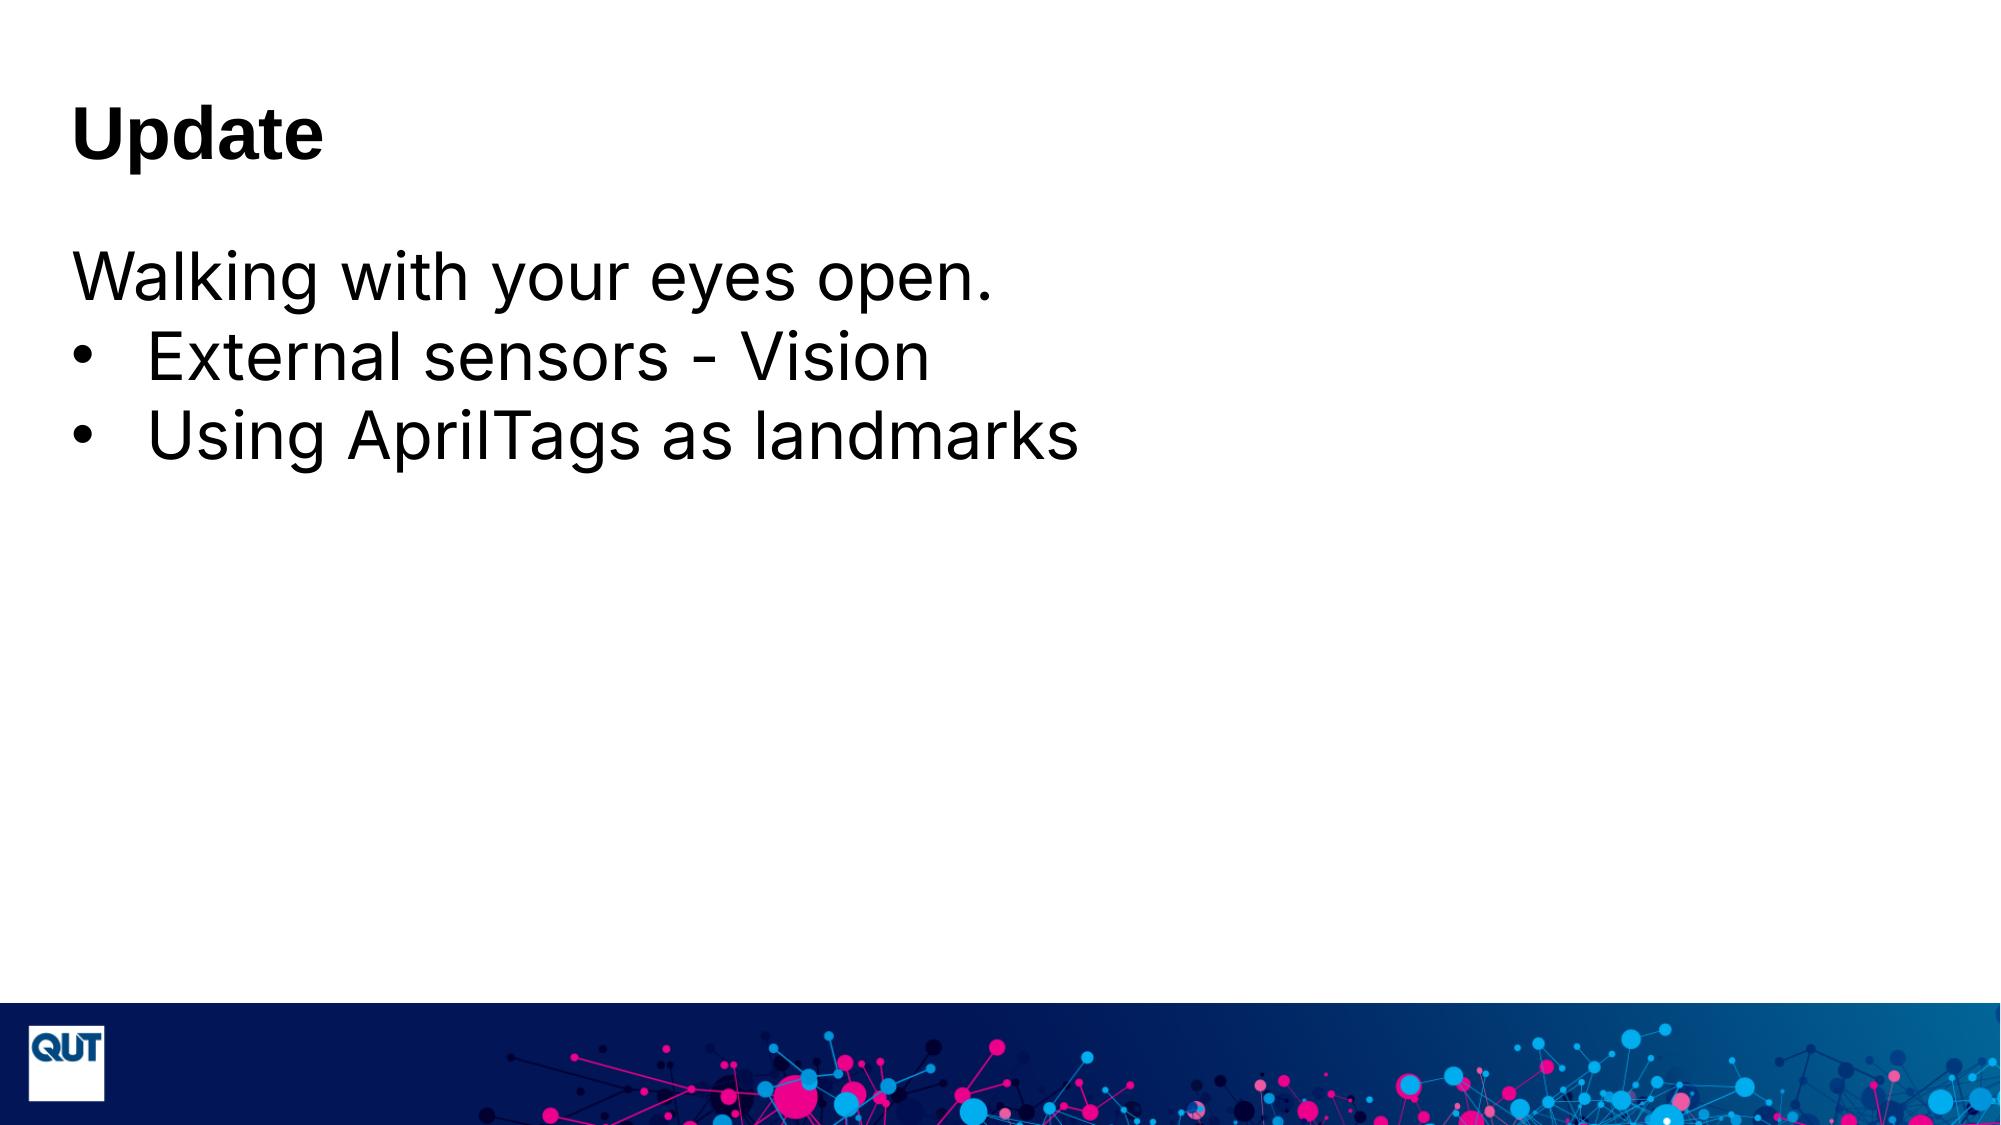

# Update
Walking with your eyes open.
External sensors - Vision
Using AprilTags as landmarks